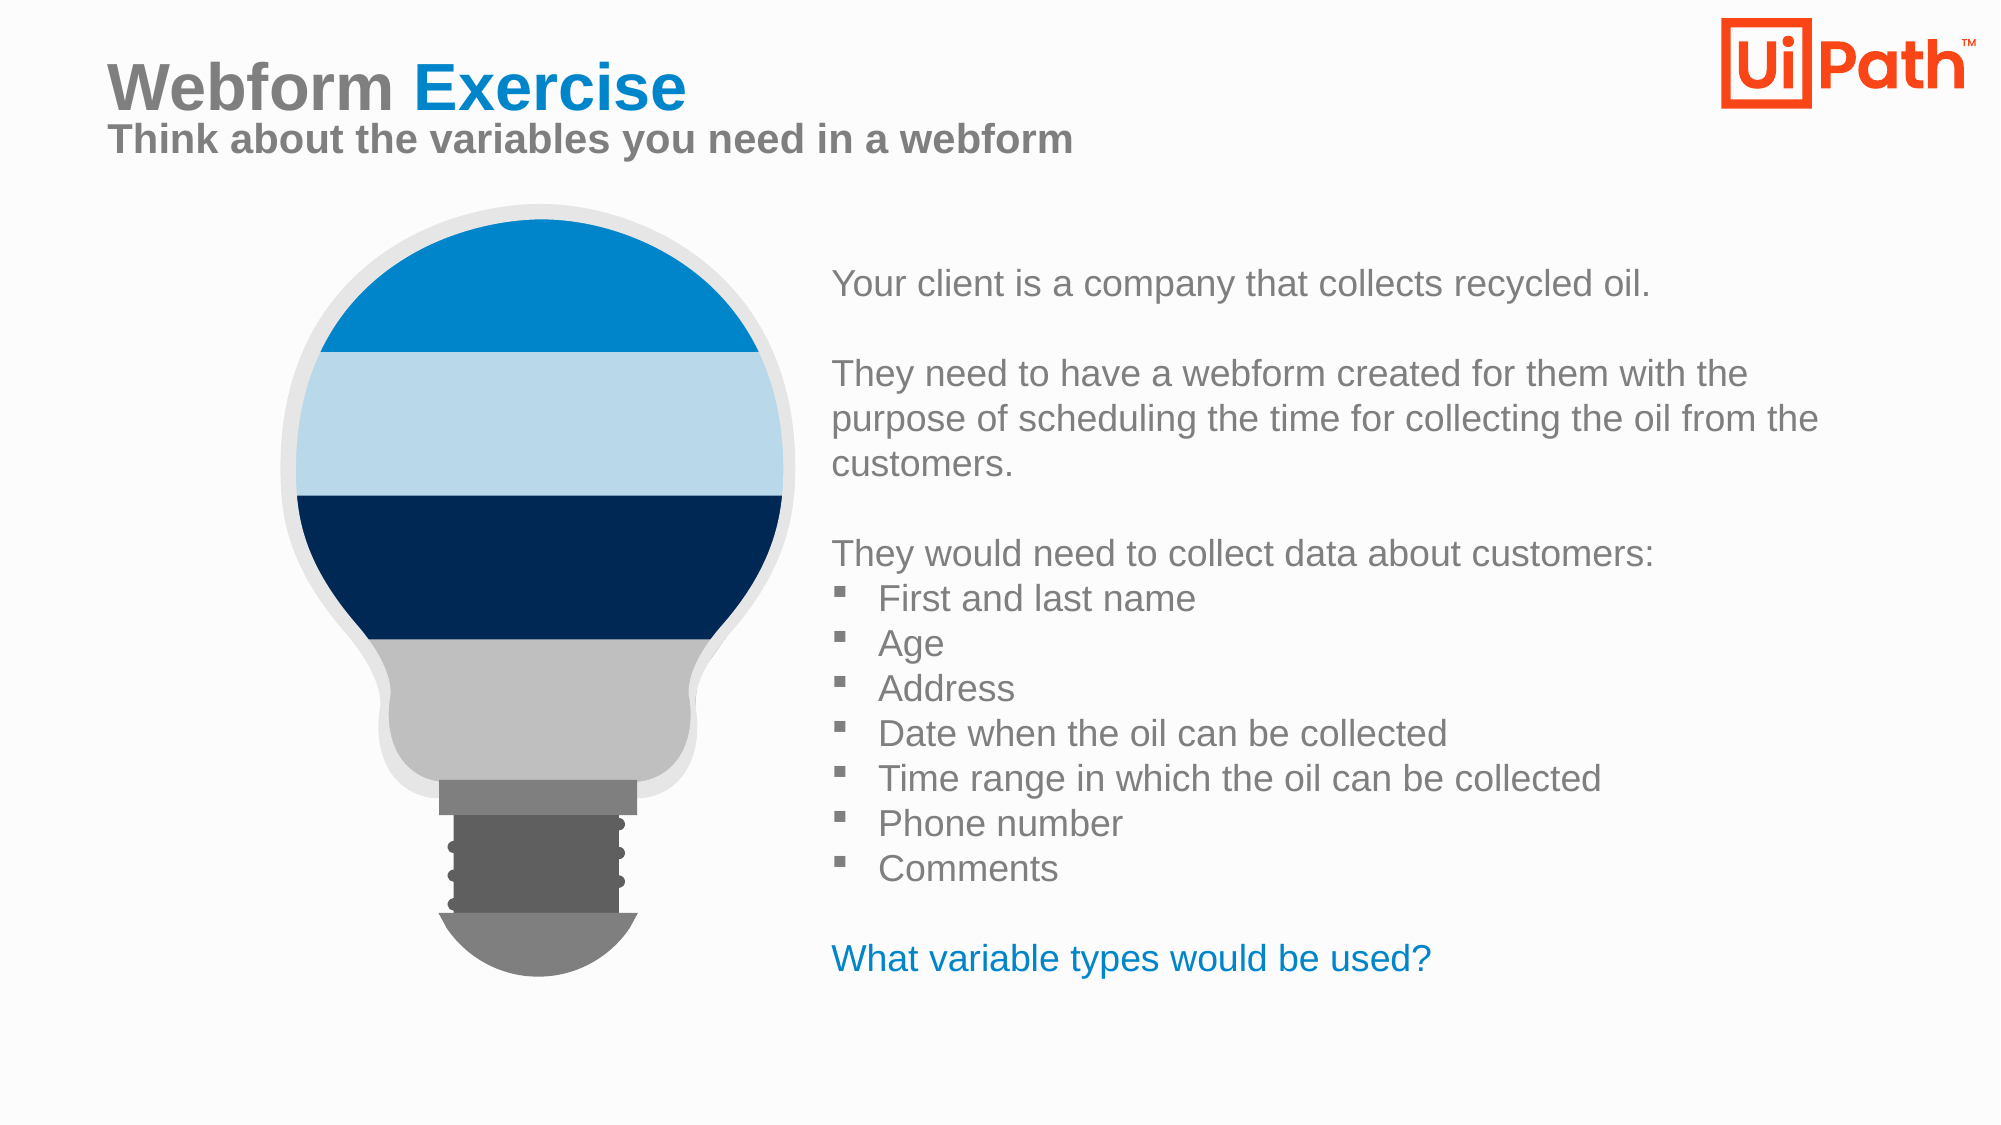

Webform Exercise
Think about the variables you need in a webform

Your client is a company that collects recycled oil.

They need to have a webform created for them with the purpose of scheduling the time for collecting the oil from the customers.

They would need to collect data about customers:
First and last name
Age
Address
Date when the oil can be collected
Time range in which the oil can be collected
Phone number
Comments

What variable types would be used?